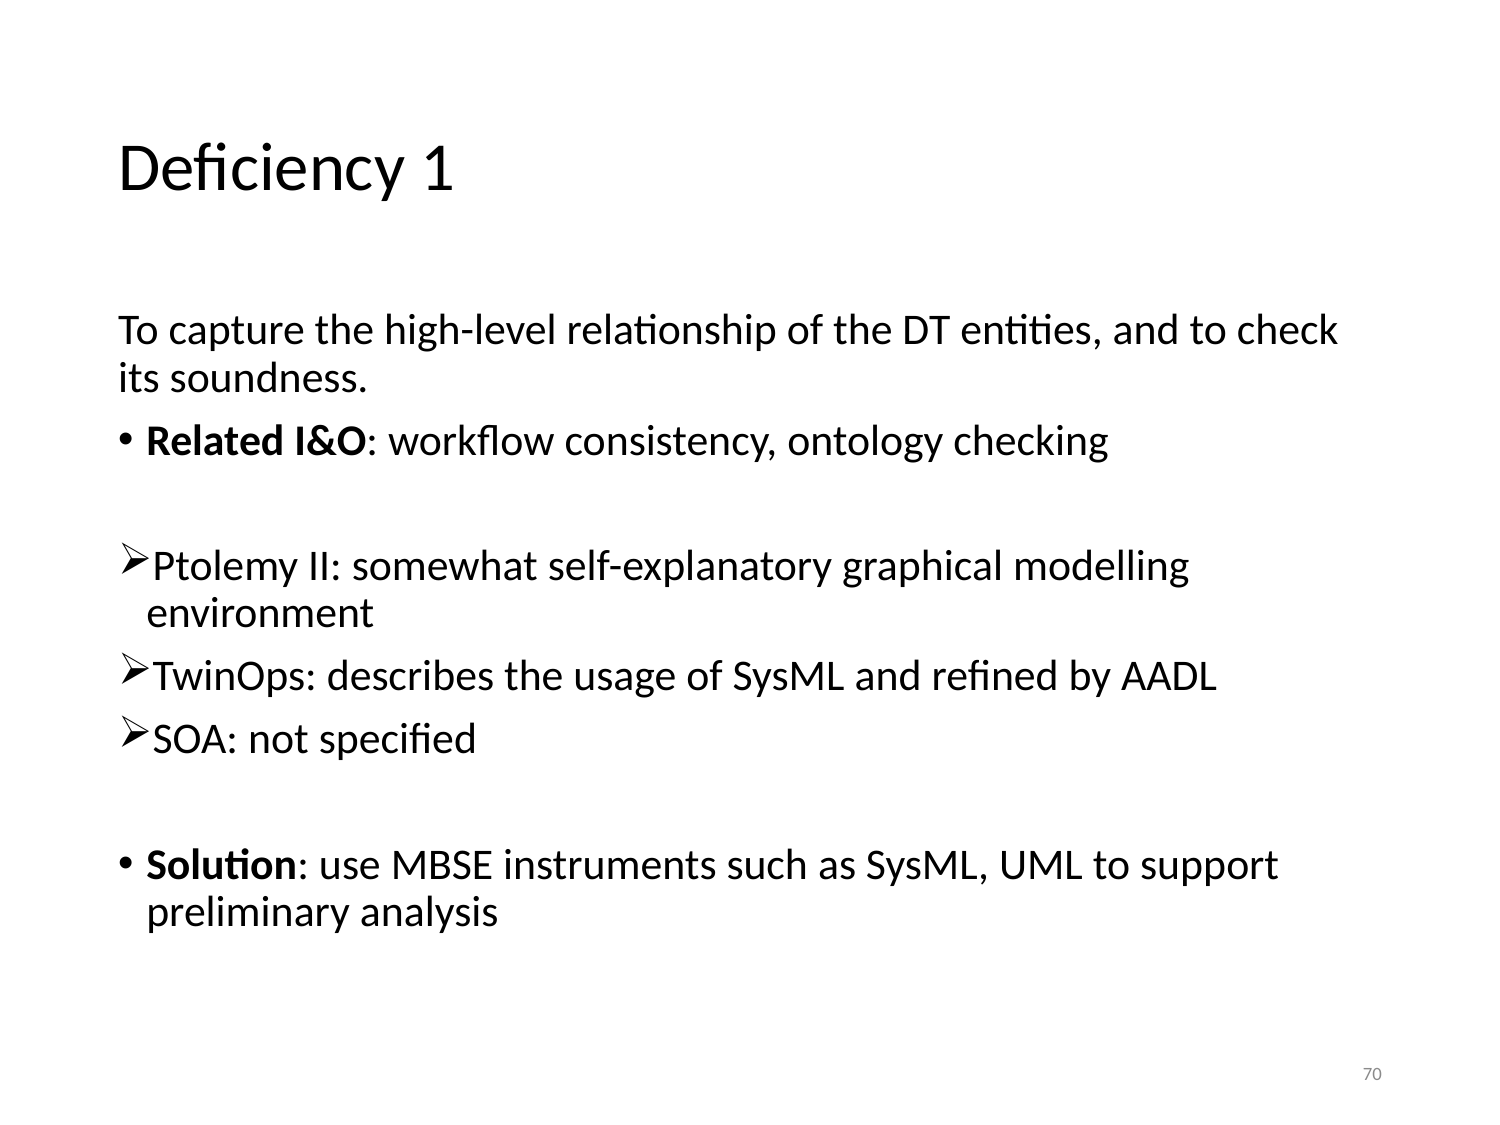

# Deficiency 1
To capture the high-level relationship of the DT entities, and to check its soundness.
Related I&O: workflow consistency, ontology checking

Ptolemy II: somewhat self-explanatory graphical modelling environment
TwinOps: describes the usage of SysML and refined by AADL
SOA: not specified

Solution: use MBSE instruments such as SysML, UML to support preliminary analysis

70